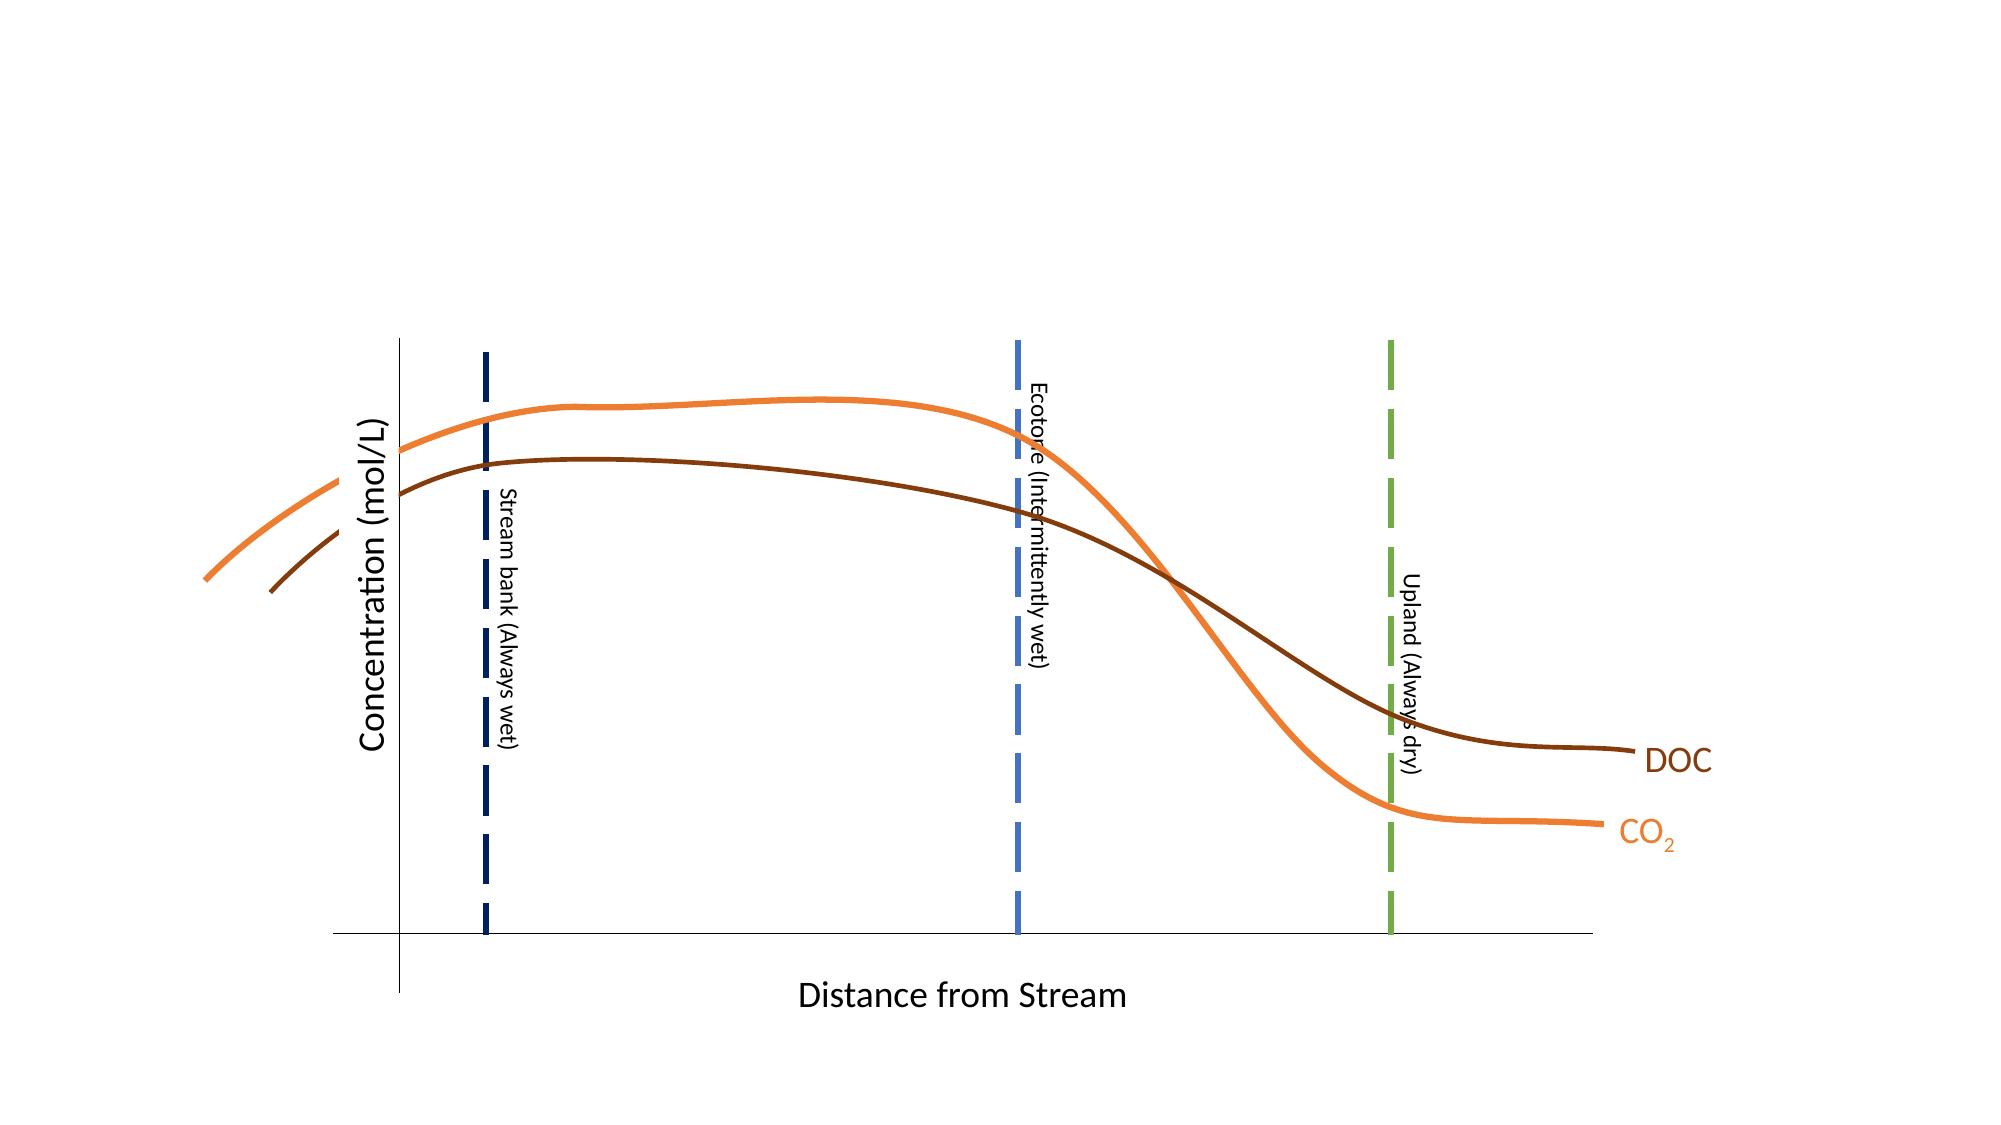

Ecotone (Intermittently wet)
Stream bank (Always wet)
Upland (Always dry)
Distance from Stream

Concentration (mol/L)
DOC
CO2